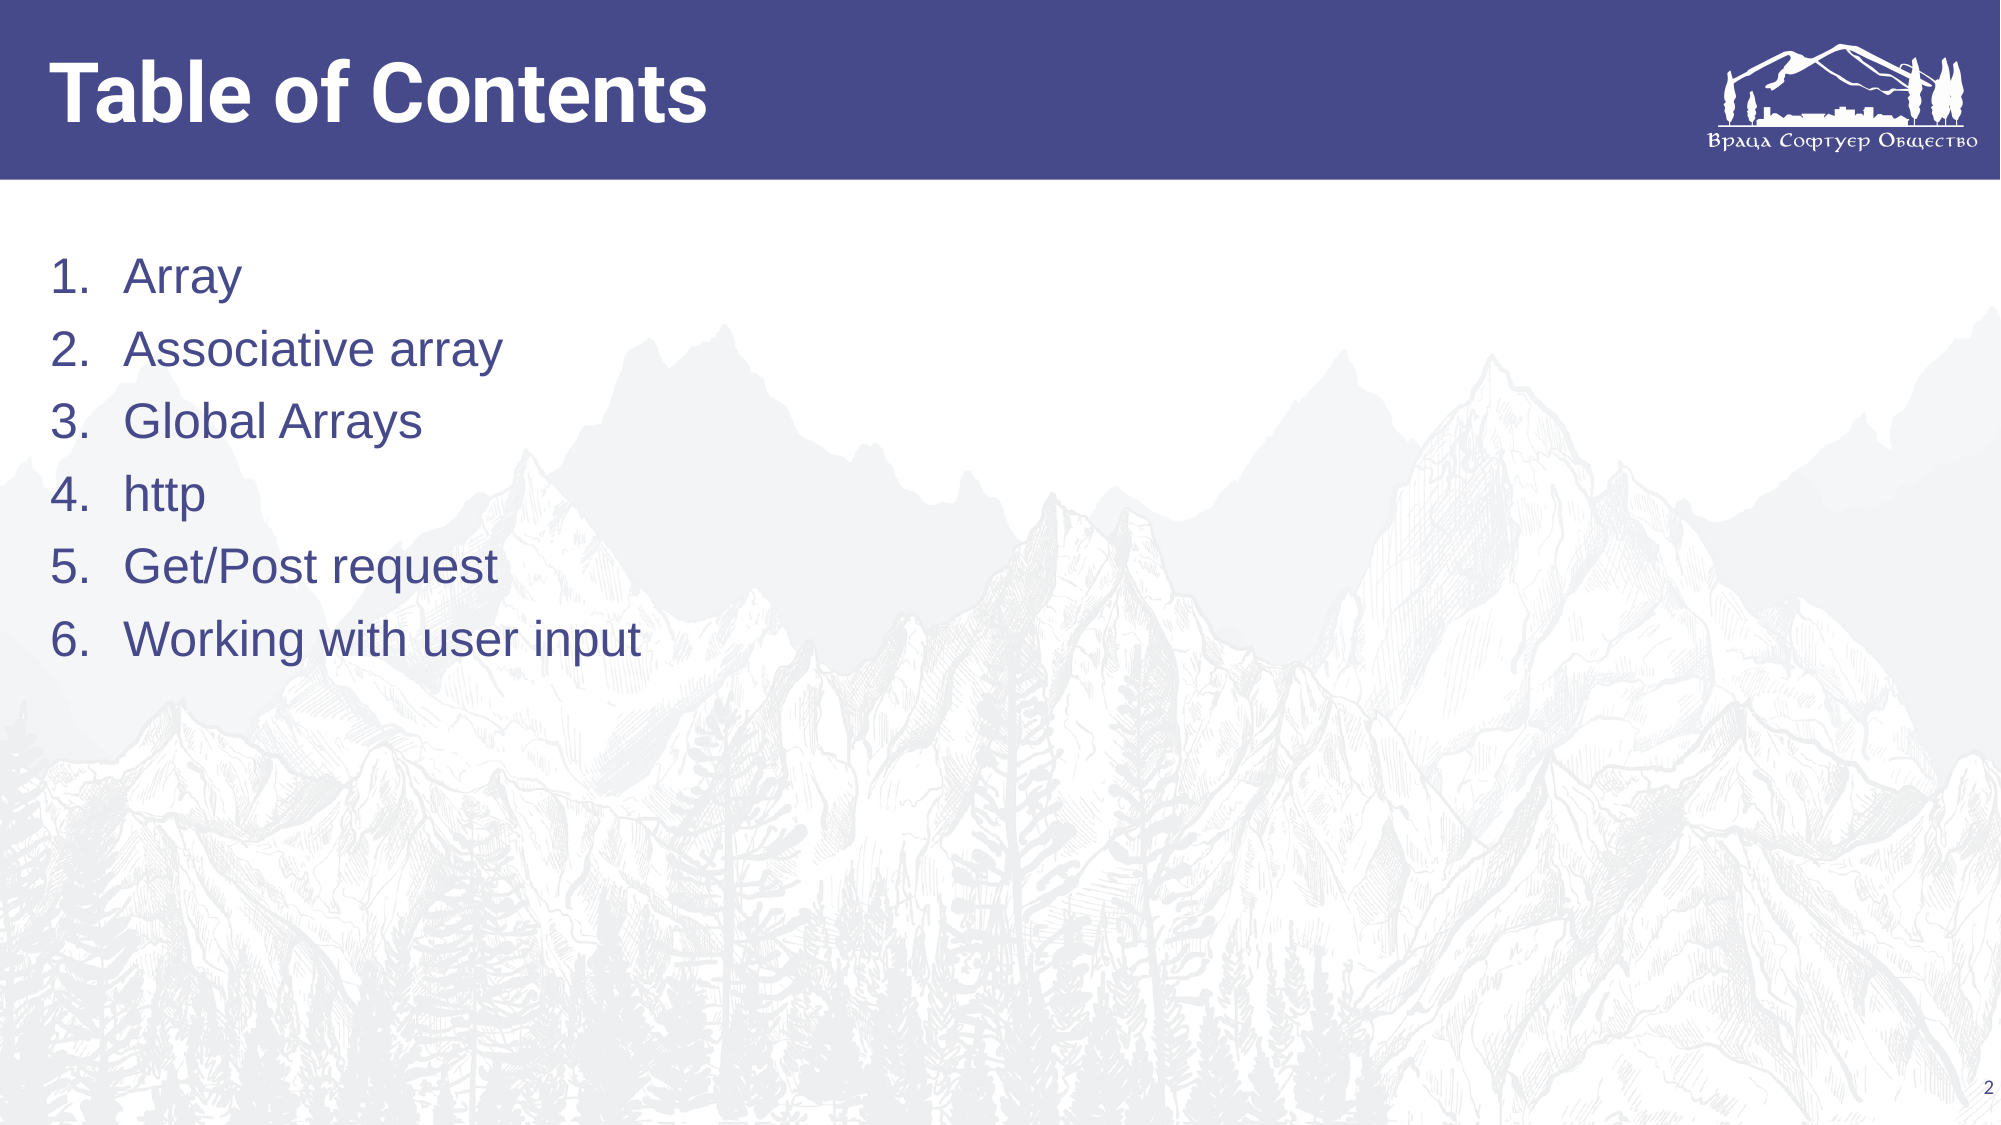

# Table of Contents
Array
Associative array
Global Arrays
http
Get/Post request
Working with user input

2